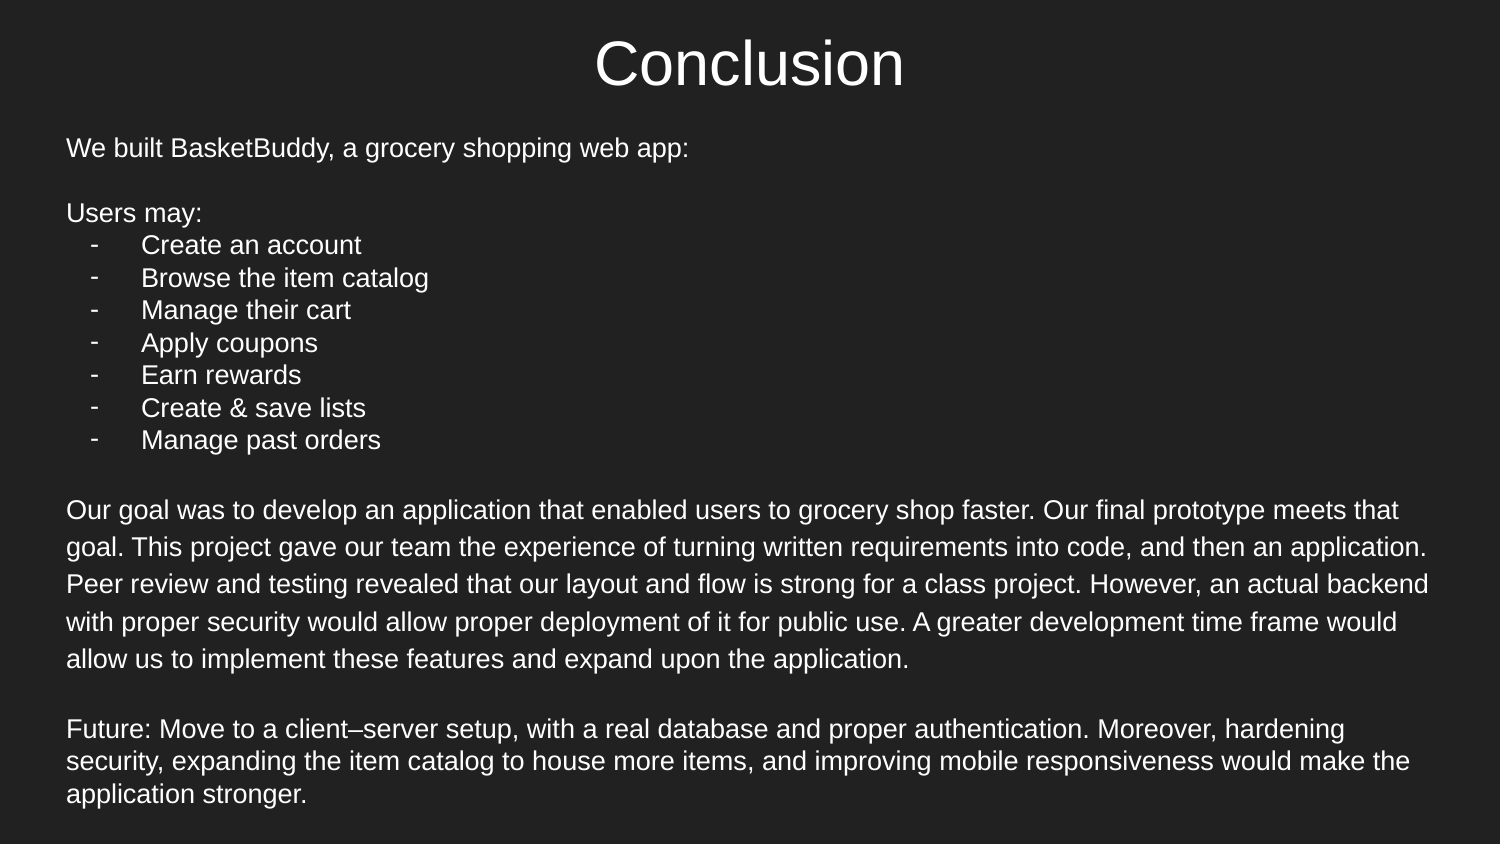

# Conclusion
We built BasketBuddy, a grocery shopping web app:
Users may:
Create an account
Browse the item catalog
Manage their cart
Apply coupons
Earn rewards
Create & save lists
Manage past orders
Our goal was to develop an application that enabled users to grocery shop faster. Our final prototype meets that goal. This project gave our team the experience of turning written requirements into code, and then an application. Peer review and testing revealed that our layout and flow is strong for a class project. However, an actual backend with proper security would allow proper deployment of it for public use. A greater development time frame would allow us to implement these features and expand upon the application.
Future: Move to a client–server setup, with a real database and proper authentication. Moreover, hardening security, expanding the item catalog to house more items, and improving mobile responsiveness would make the application stronger.